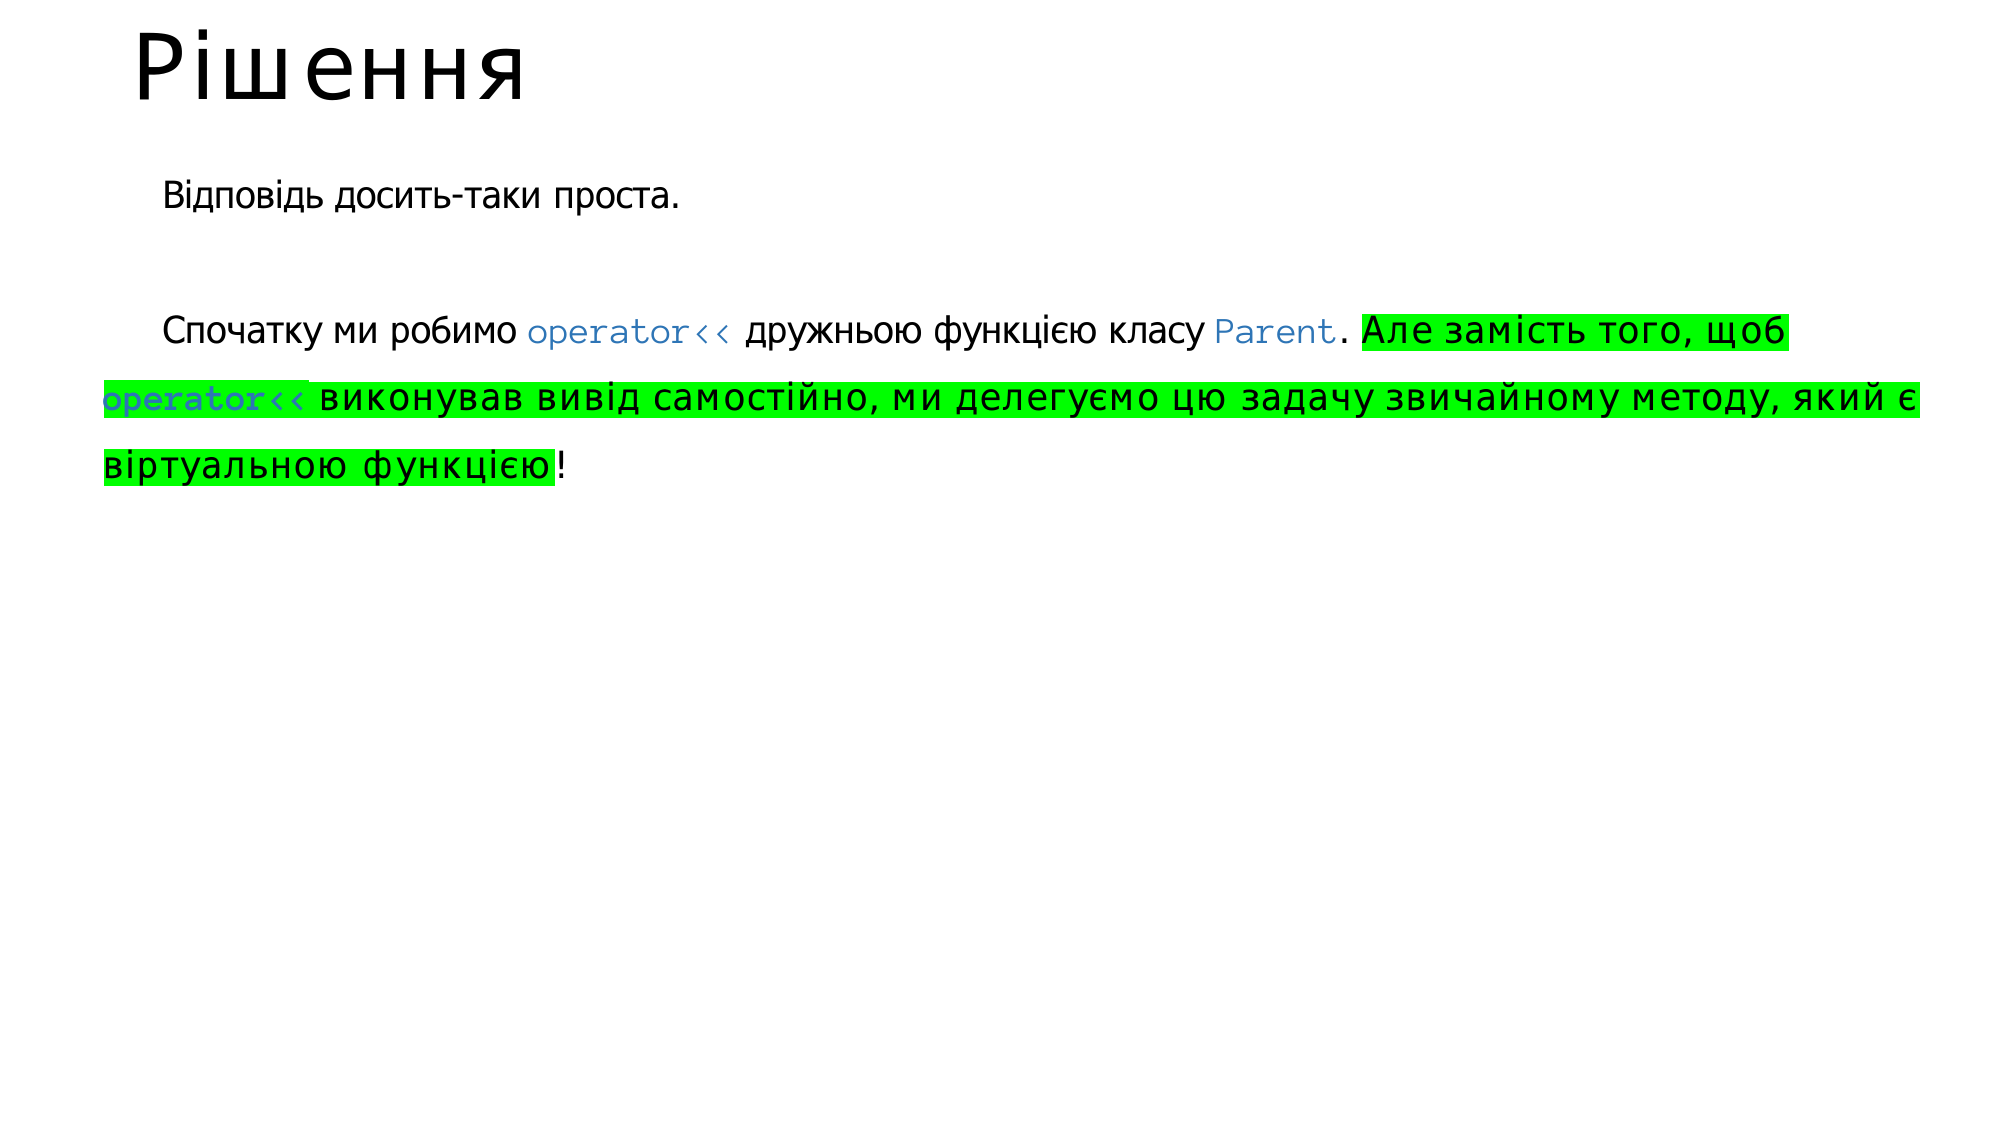

# Рішення
Відповідь досить-таки проста.

Спочатку ми робимо operator<< дружньою функцією класу Parent. Але замість того, щоб operator<< виконував вивід самостійно, ми делегуємо цю задачу звичайному методу, який є віртуальною функцією!